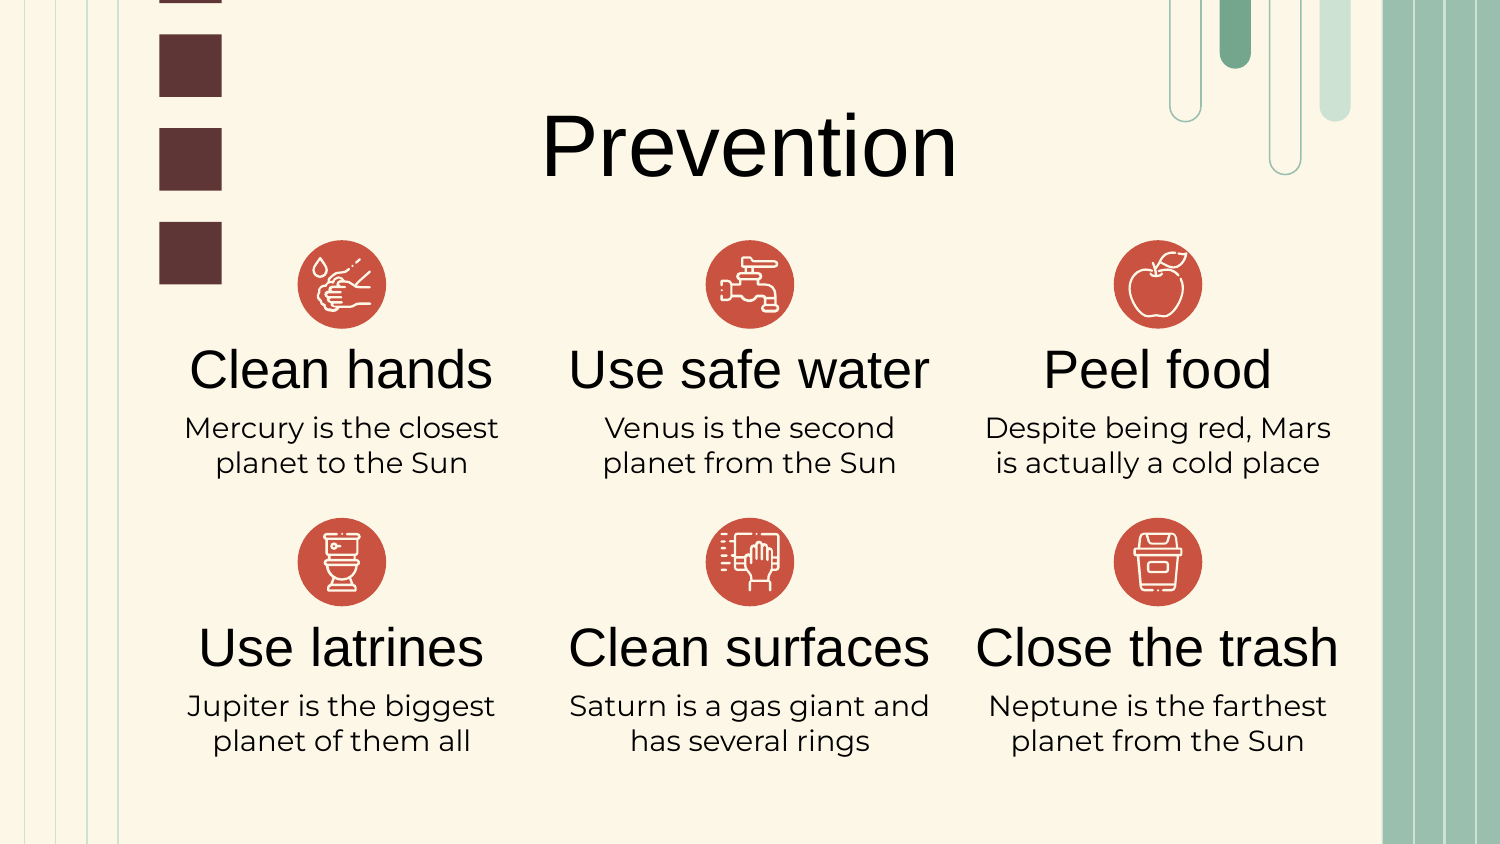

Prevention

# Clean hands
Use safe water
Peel food
Mercury is the closest planet to the Sun
Venus is the second planet from the Sun
Despite being red, Mars is actually a cold place

Use latrines
Clean surfaces
Close the trash
Jupiter is the biggest planet of them all
Saturn is a gas giant and has several rings
Neptune is the farthest planet from the Sun